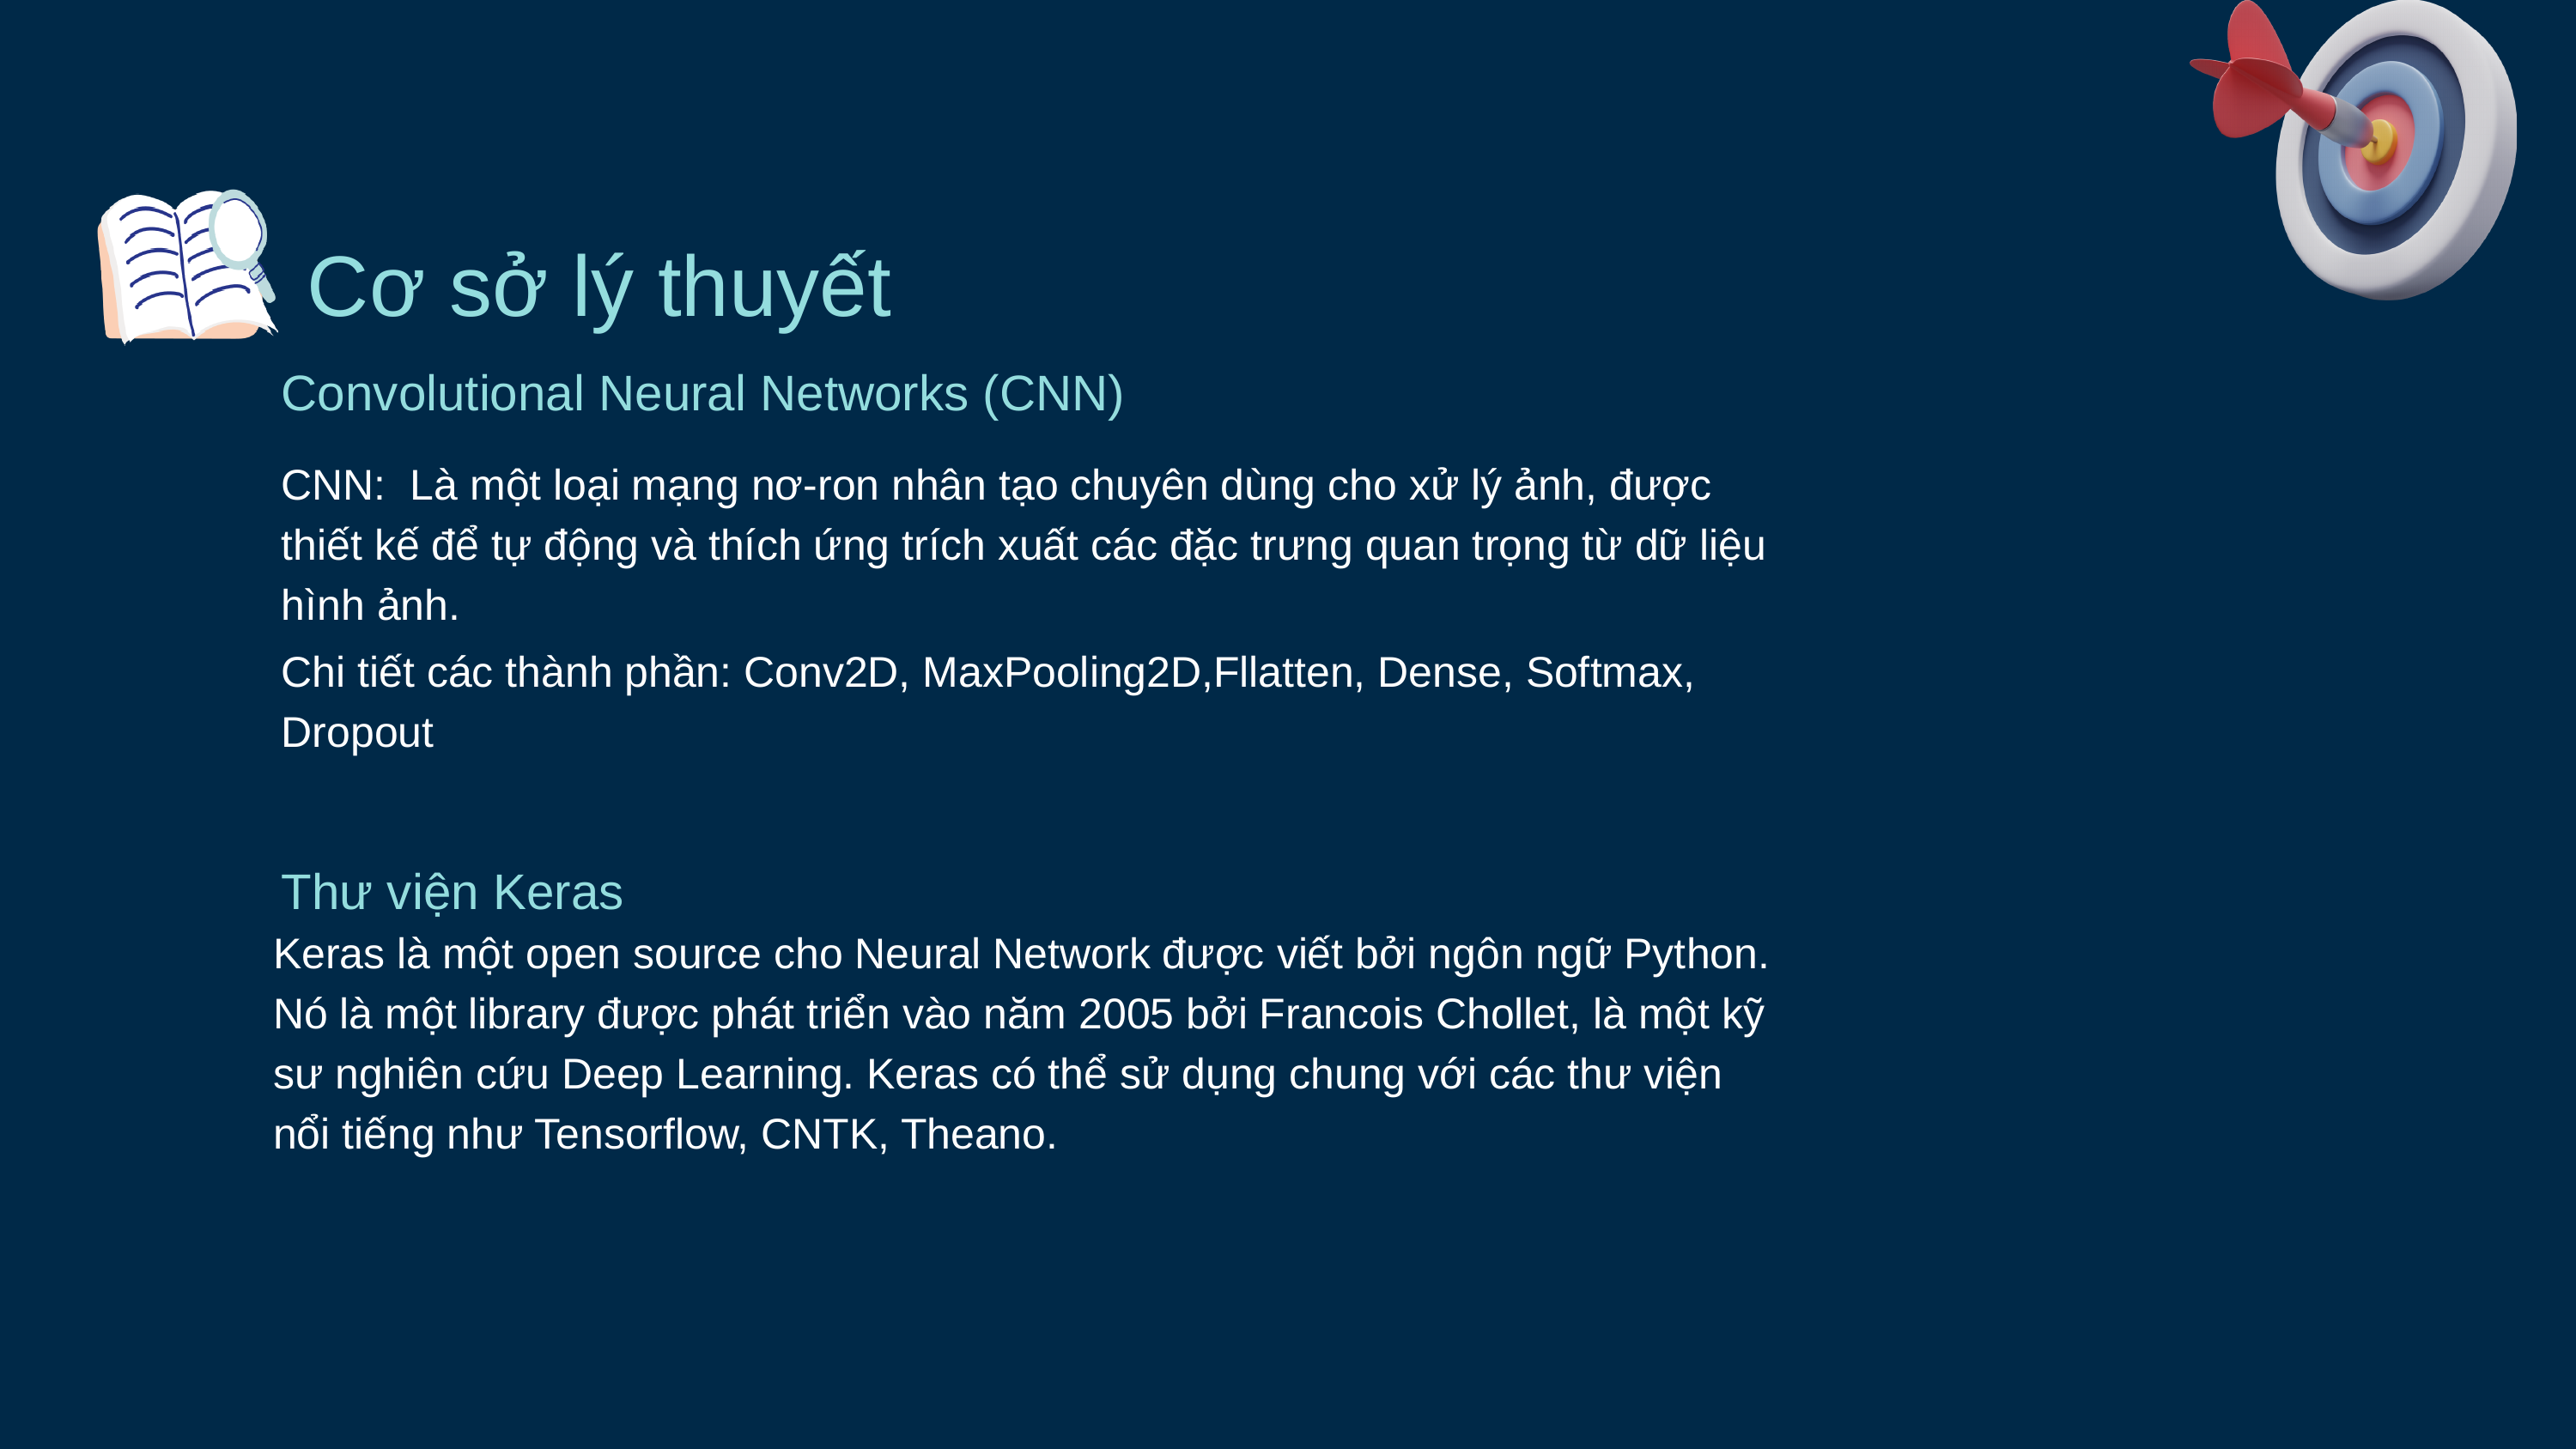

Cơ sở lý thuyết
Convolutional Neural Networks (CNN)
CNN:  Là một loại mạng nơ-ron nhân tạo chuyên dùng cho xử lý ảnh, được thiết kế để tự động và thích ứng trích xuất các đặc trưng quan trọng từ dữ liệu hình ảnh.
Chi tiết các thành phần: Conv2D, MaxPooling2D,Fllatten, Dense, Softmax, Dropout
Thư viện Keras
Keras là một open source cho Neural Network được viết bởi ngôn ngữ Python. Nó là một library được phát triển vào năm 2005 bởi Francois Chollet, là một kỹ sư nghiên cứu Deep Learning. Keras có thể sử dụng chung với các thư viện nổi tiếng như Tensorflow, CNTK, Theano.